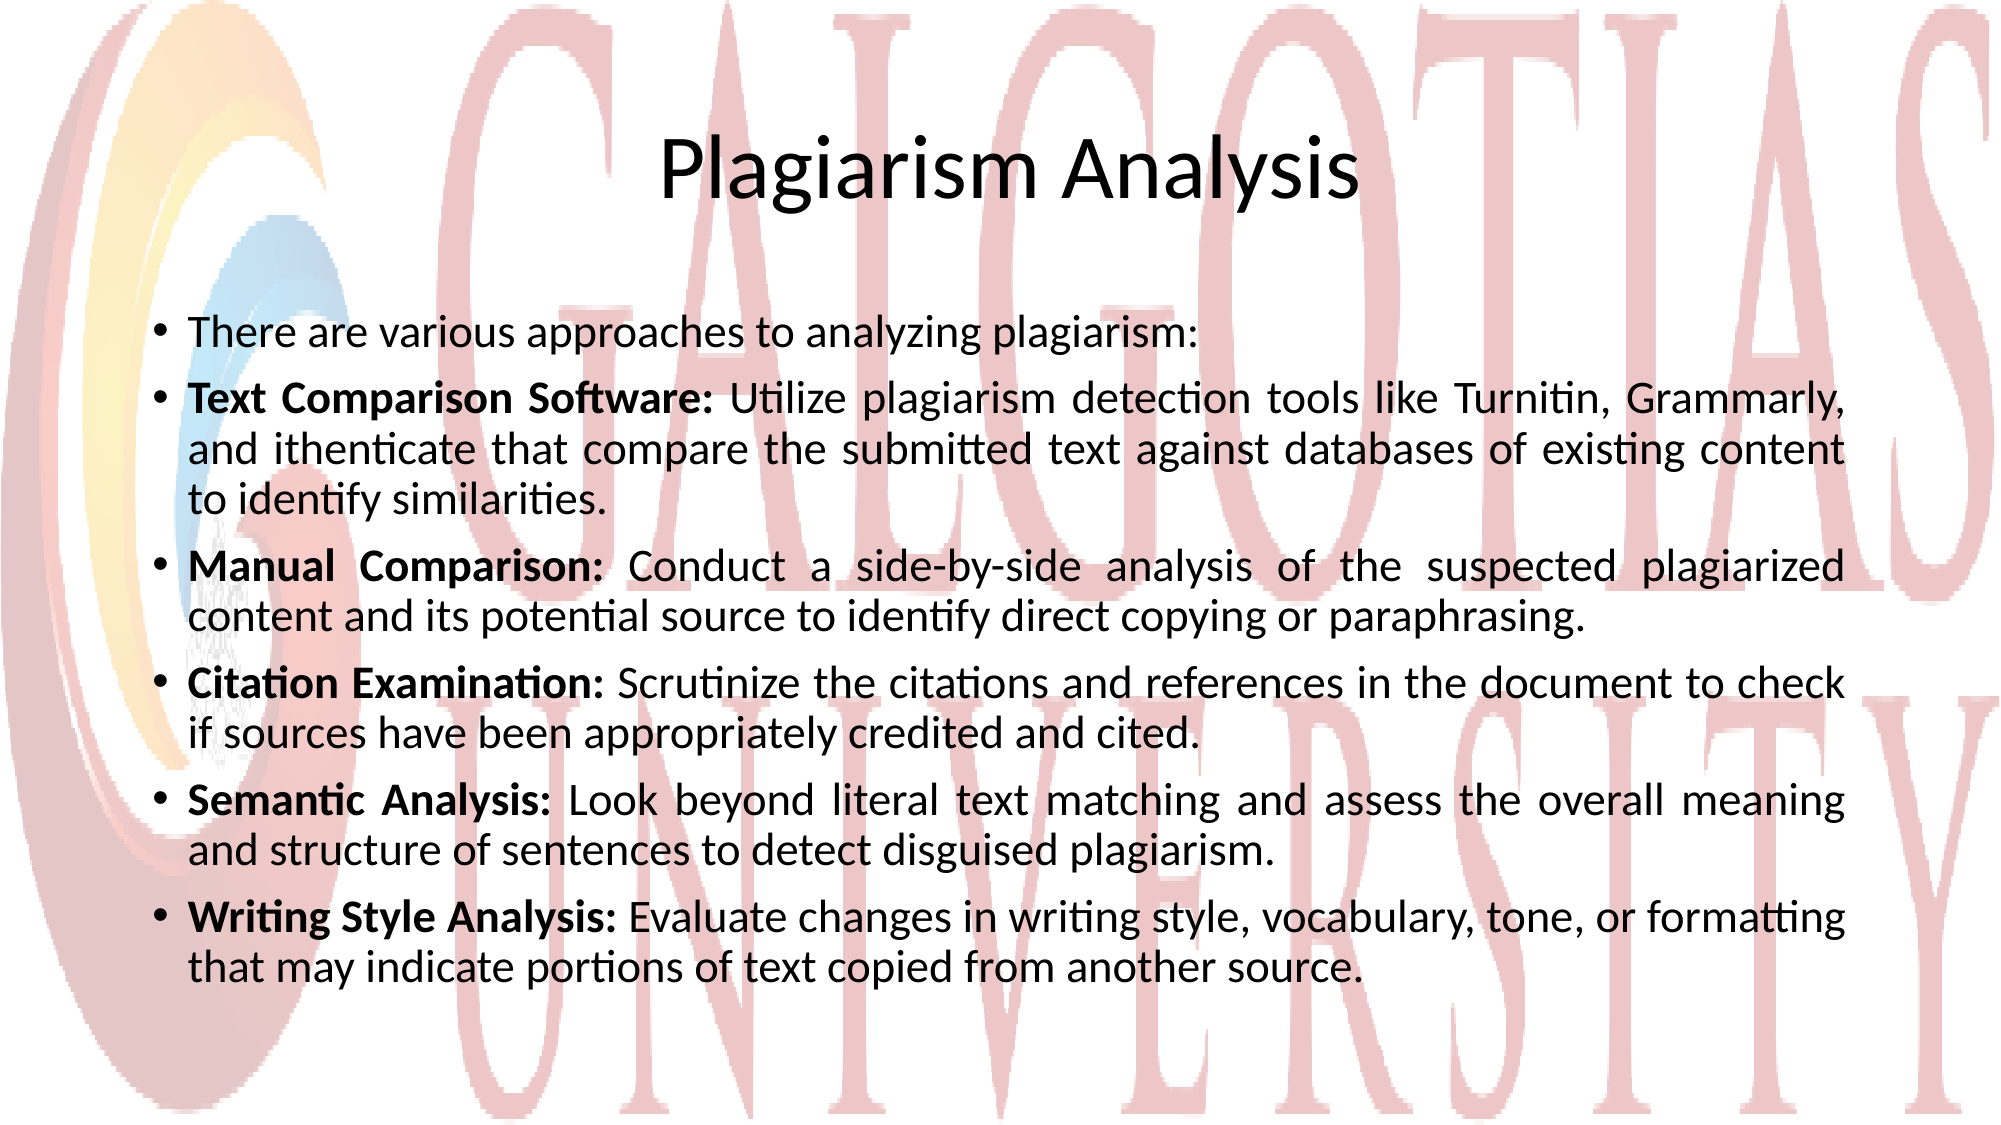

# Plagiarism Analysis
There are various approaches to analyzing plagiarism:
Text Comparison Software: Utilize plagiarism detection tools like Turnitin, Grammarly, and ithenticate that compare the submitted text against databases of existing content to identify similarities.
Manual Comparison: Conduct a side-by-side analysis of the suspected plagiarized content and its potential source to identify direct copying or paraphrasing.
Citation Examination: Scrutinize the citations and references in the document to check if sources have been appropriately credited and cited.
Semantic Analysis: Look beyond literal text matching and assess the overall meaning and structure of sentences to detect disguised plagiarism.
Writing Style Analysis: Evaluate changes in writing style, vocabulary, tone, or formatting that may indicate portions of text copied from another source.